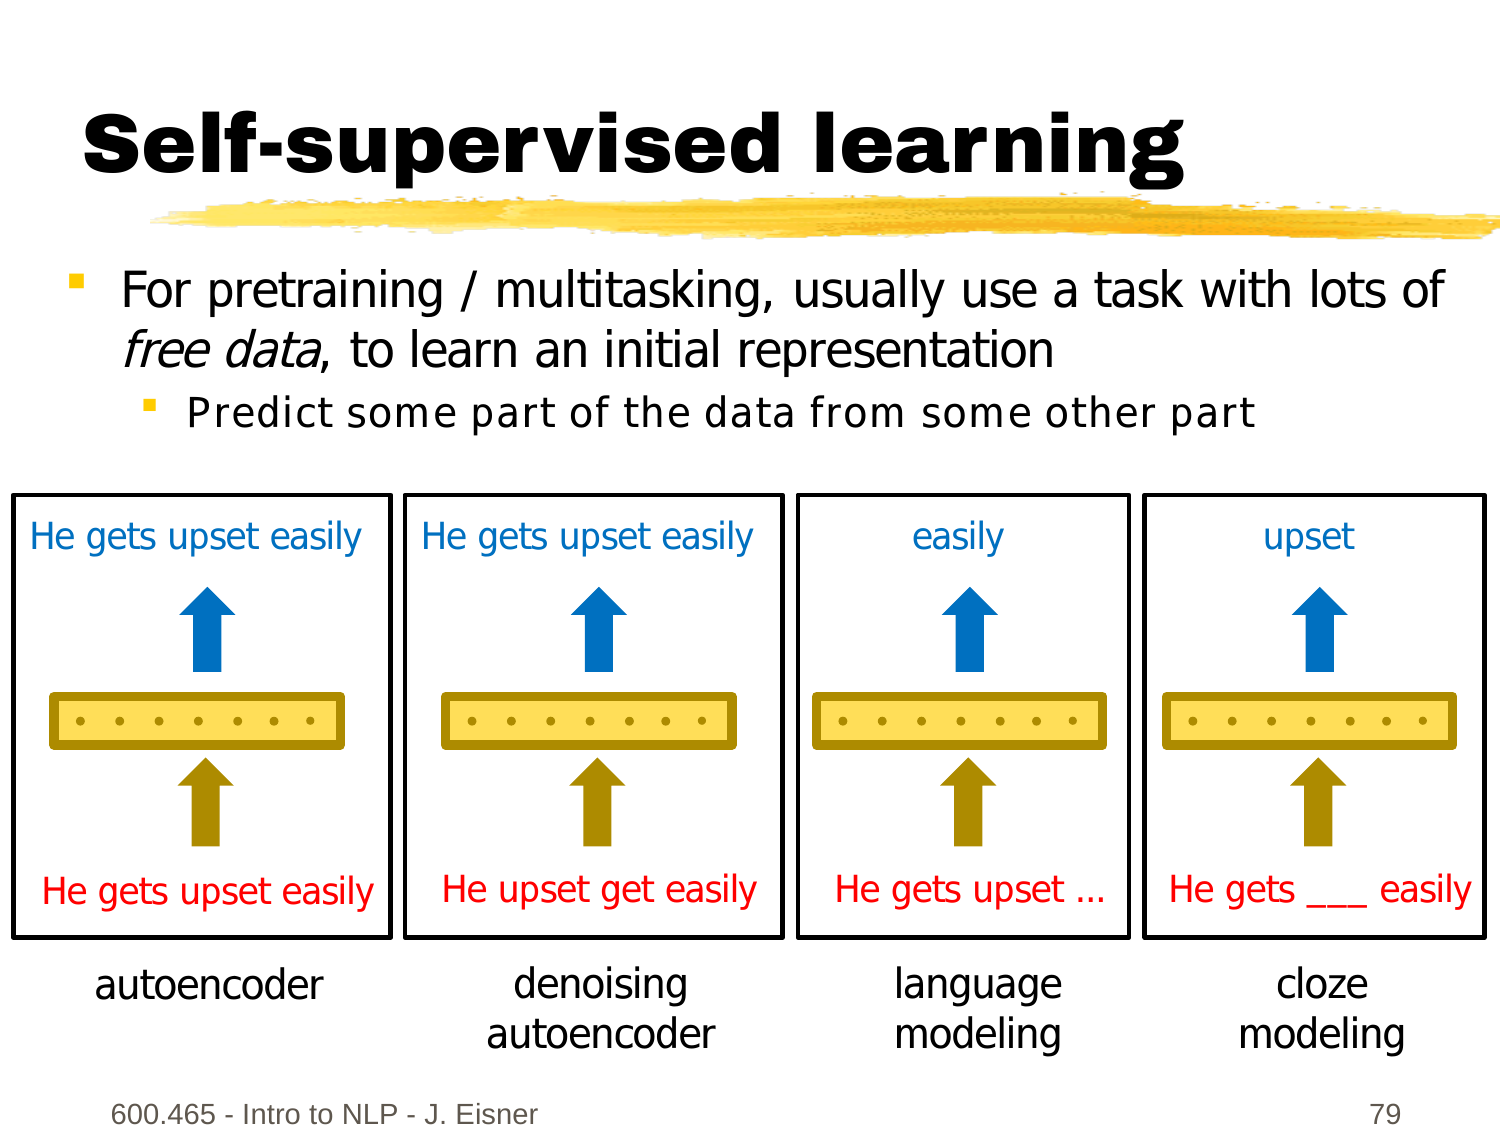

# Self-supervised learning
For pretraining / multitasking, usually use a task with lots of free data, to learn an initial representation
Predict some part of the data from some other part

He gets upset easily

He gets upset easily
autoencoder

He gets upset easily

He upset get easily
denoising autoencoder

easily

He gets upset …
language
modeling

upset

He gets ___ easily
cloze
modeling
600.465 - Intro to NLP - J. Eisner
79